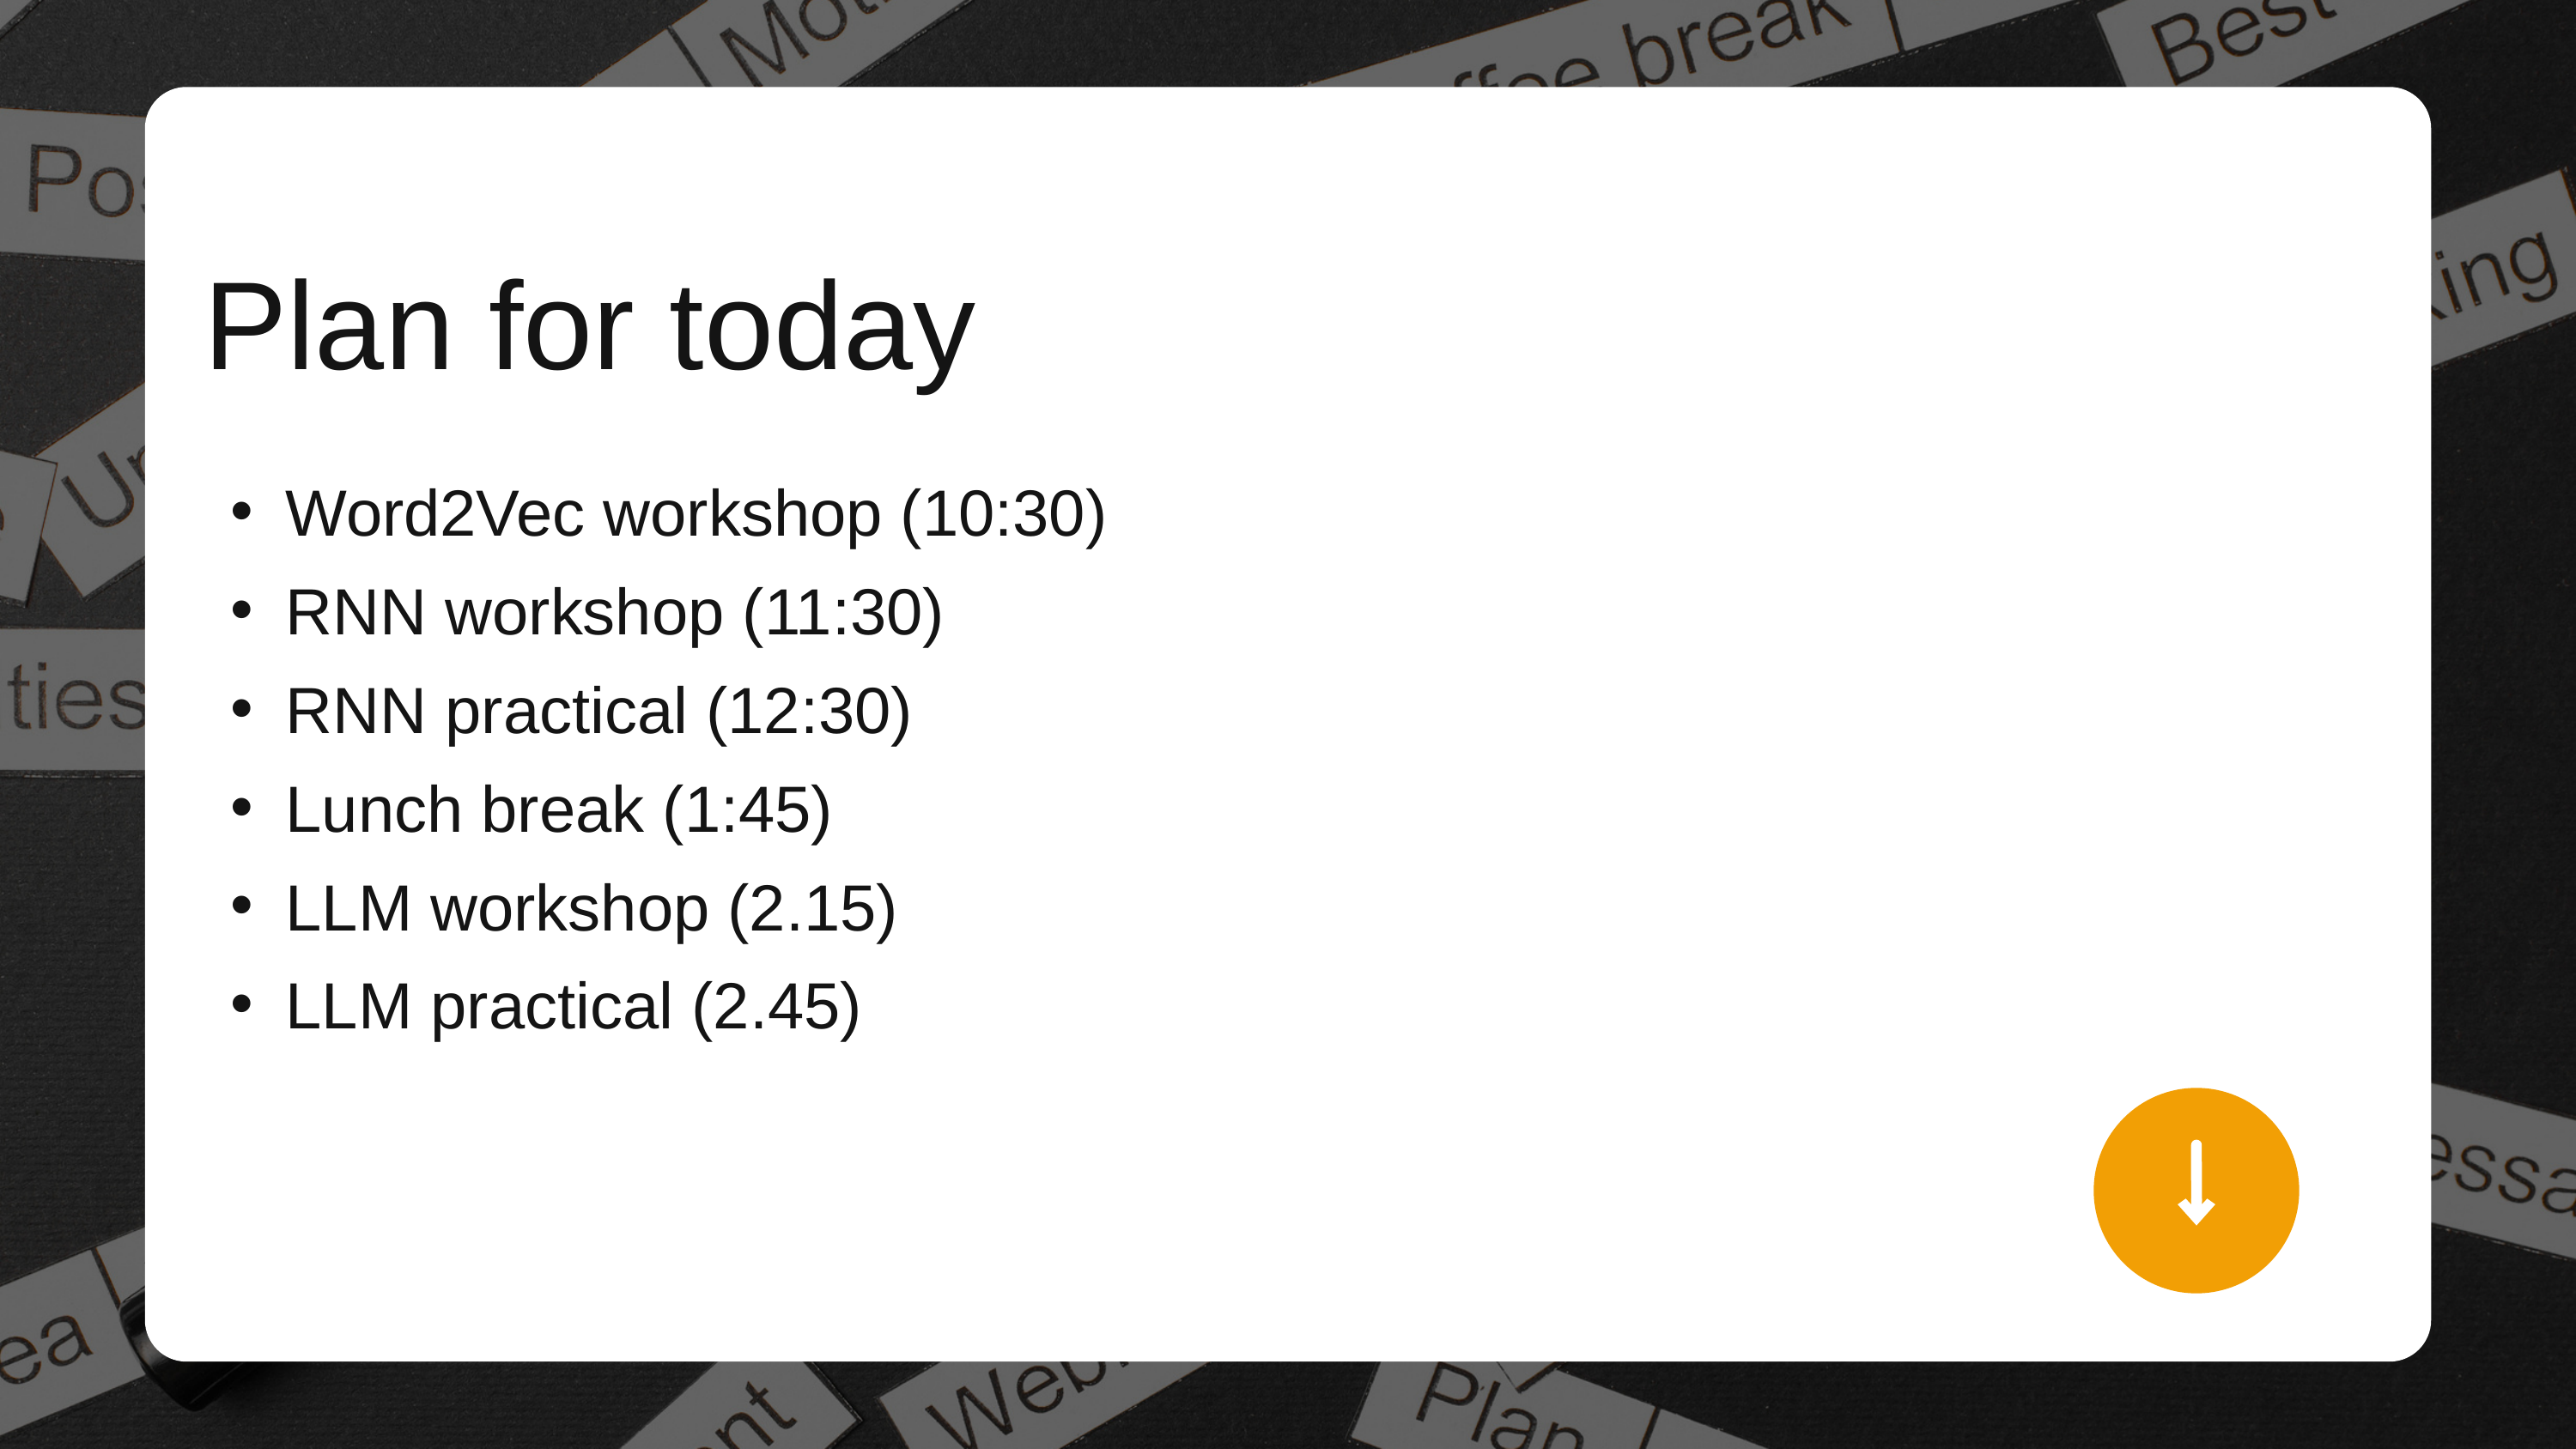

Plan for today
Word2Vec workshop (10:30)
RNN workshop (11:30)
RNN practical (12:30)
Lunch break (1:45)
LLM workshop (2.15)
LLM practical (2.45)